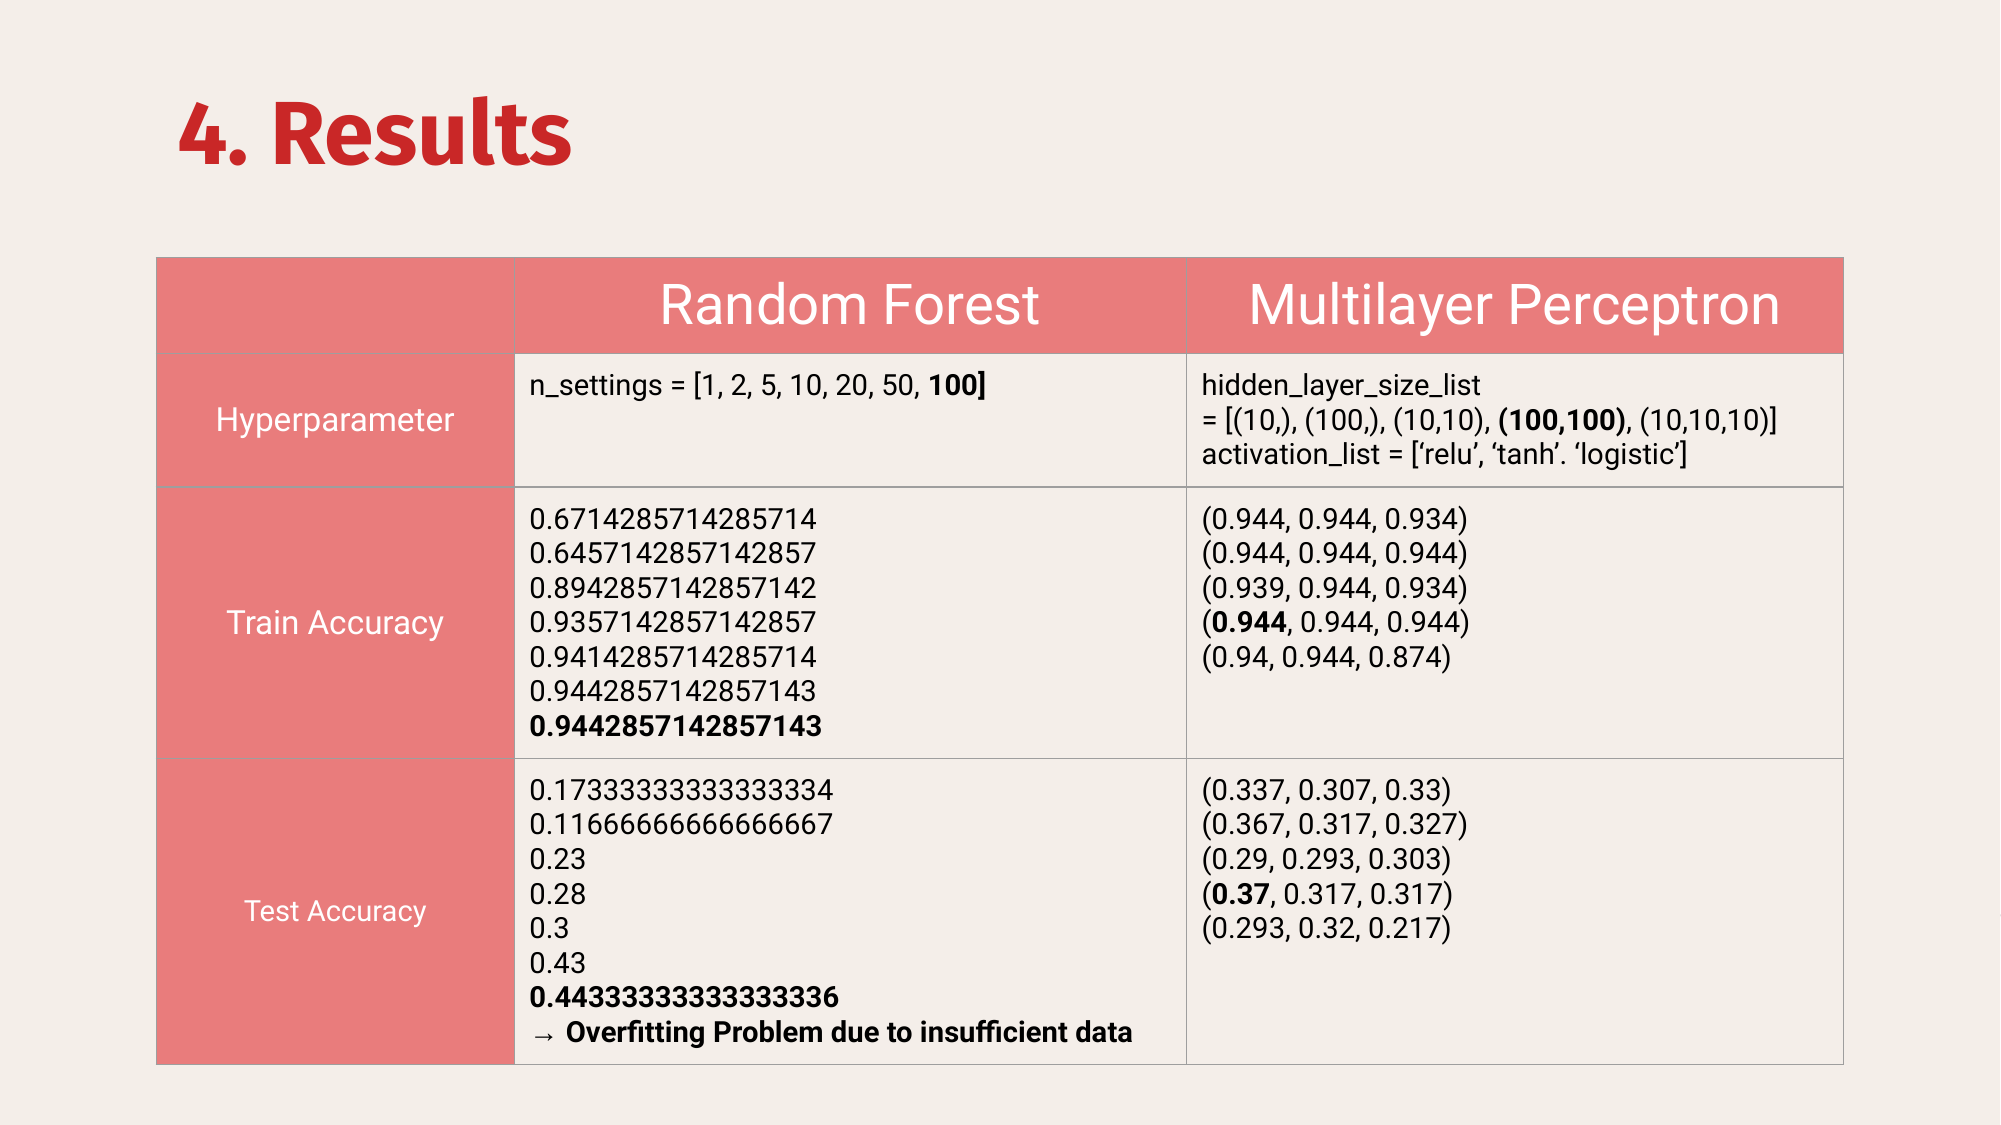

# 4. Results

|  | Random Forest | Multilayer Perceptron |
| --- | --- | --- |
| Hyperparameter | n\_settings = [1, 2, 5, 10, 20, 50, 100] | hidden\_layer\_size\_list = [(10,), (100,), (10,10), (100,100), (10,10,10)] activation\_list = [‘relu’, ‘tanh’. ‘logistic’] |
| Train Accuracy | 0.6714285714285714 0.6457142857142857 0.8942857142857142 0.9357142857142857 0.9414285714285714 0.9442857142857143 0.9442857142857143 | (0.944, 0.944, 0.934) (0.944, 0.944, 0.944) (0.939, 0.944, 0.934) (0.944, 0.944, 0.944) (0.94, 0.944, 0.874) |
| Test Accuracy | 0.17333333333333334 0.11666666666666667 0.23 0.28 0.3 0.43 0.44333333333333336 → Overfitting Problem due to insufficient data | (0.337, 0.307, 0.33) (0.367, 0.317, 0.327) (0.29, 0.293, 0.303) (0.37, 0.317, 0.317) (0.293, 0.32, 0.217) |